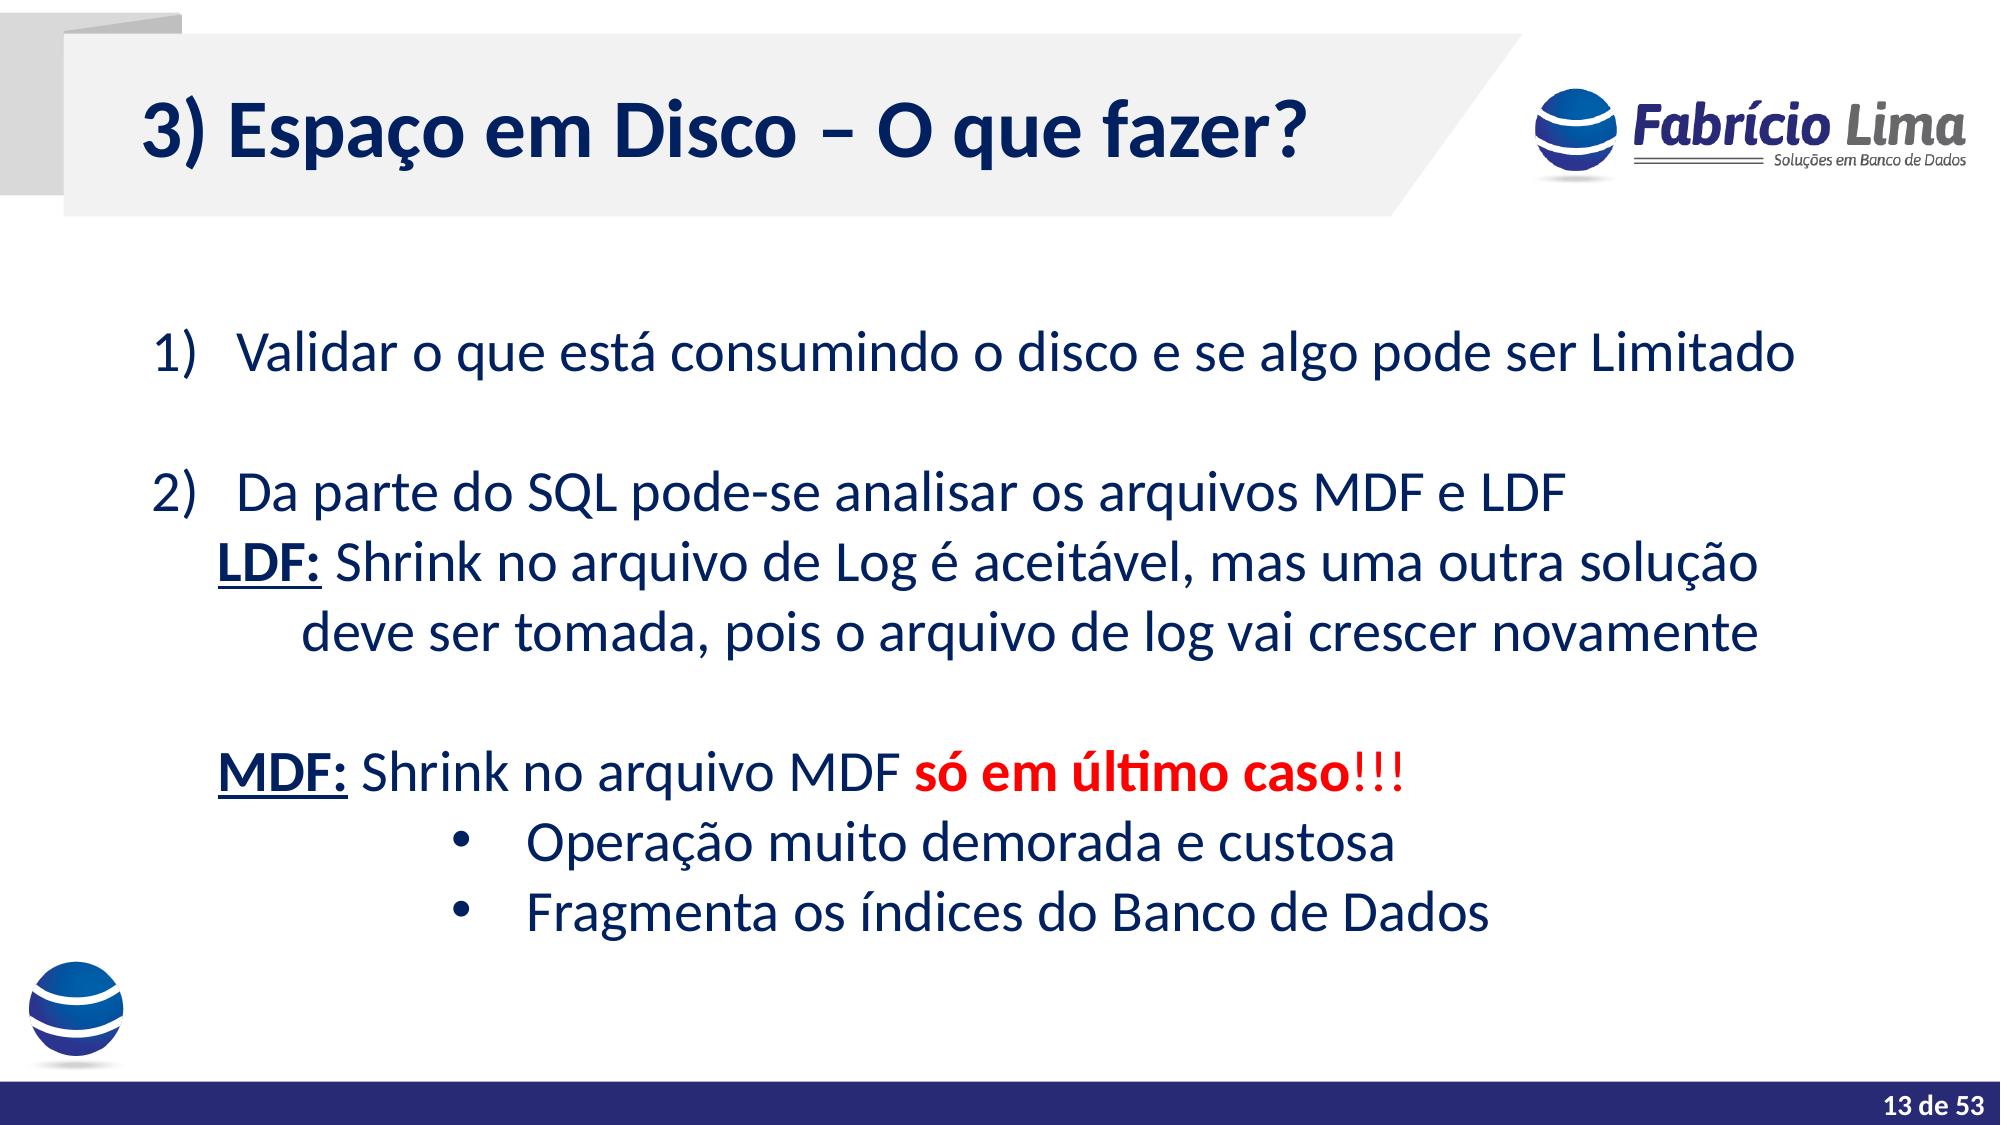

3) Espaço em Disco – O que fazer?

Validar o que está consumindo o disco e se algo pode ser Limitado

Da parte do SQL pode-se analisar os arquivos MDF e LDF
     LDF: Shrink no arquivo de Log é aceitável, mas uma outra solução
	deve ser tomada, pois o arquivo de log vai crescer novamente

     MDF: Shrink no arquivo MDF só em último caso!!!
Operação muito demorada e custosa
Fragmenta os índices do Banco de Dados
13 de 53